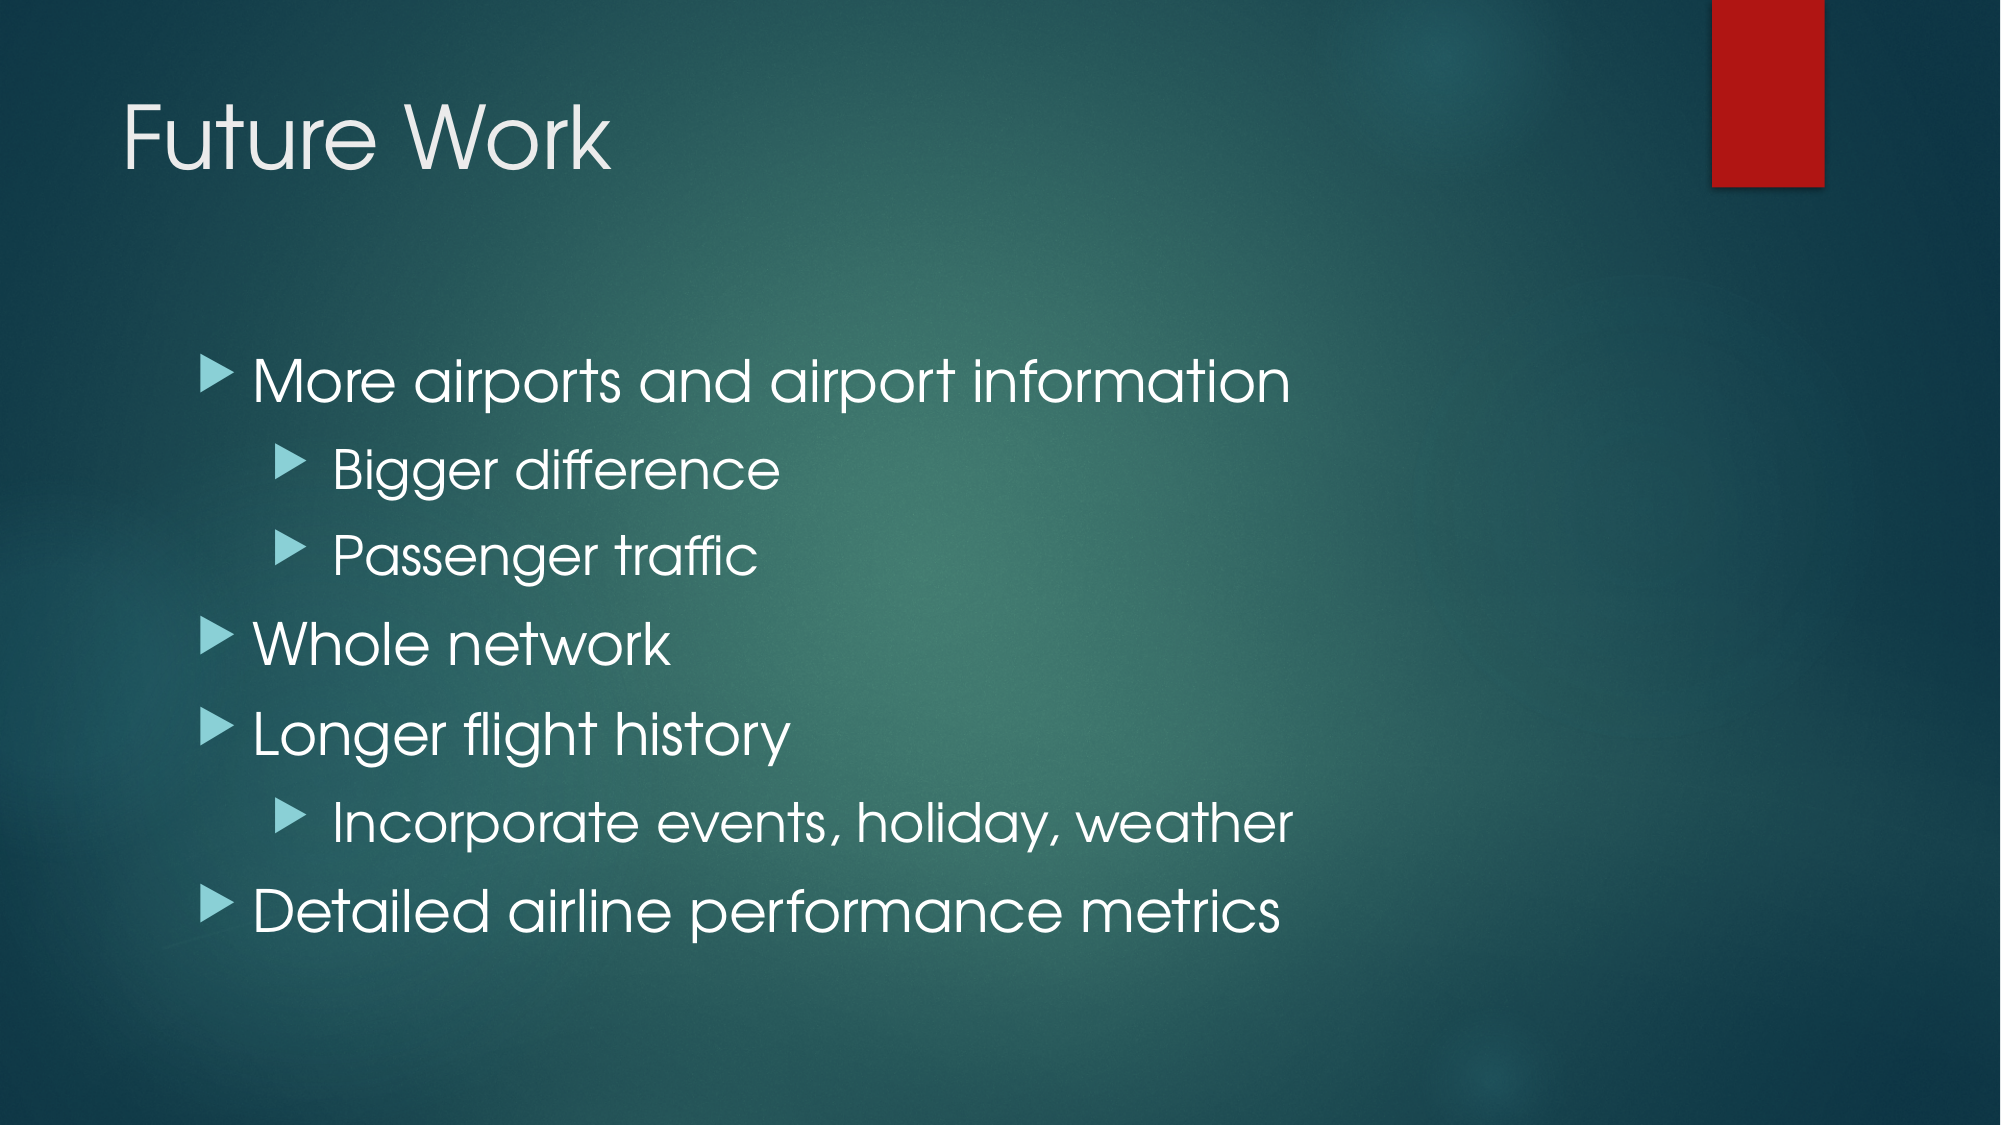

# Future Work
More airports and airport information
 Bigger difference
 Passenger traffic
Whole network
Longer flight history
 Incorporate events, holiday, weather
Detailed airline performance metrics